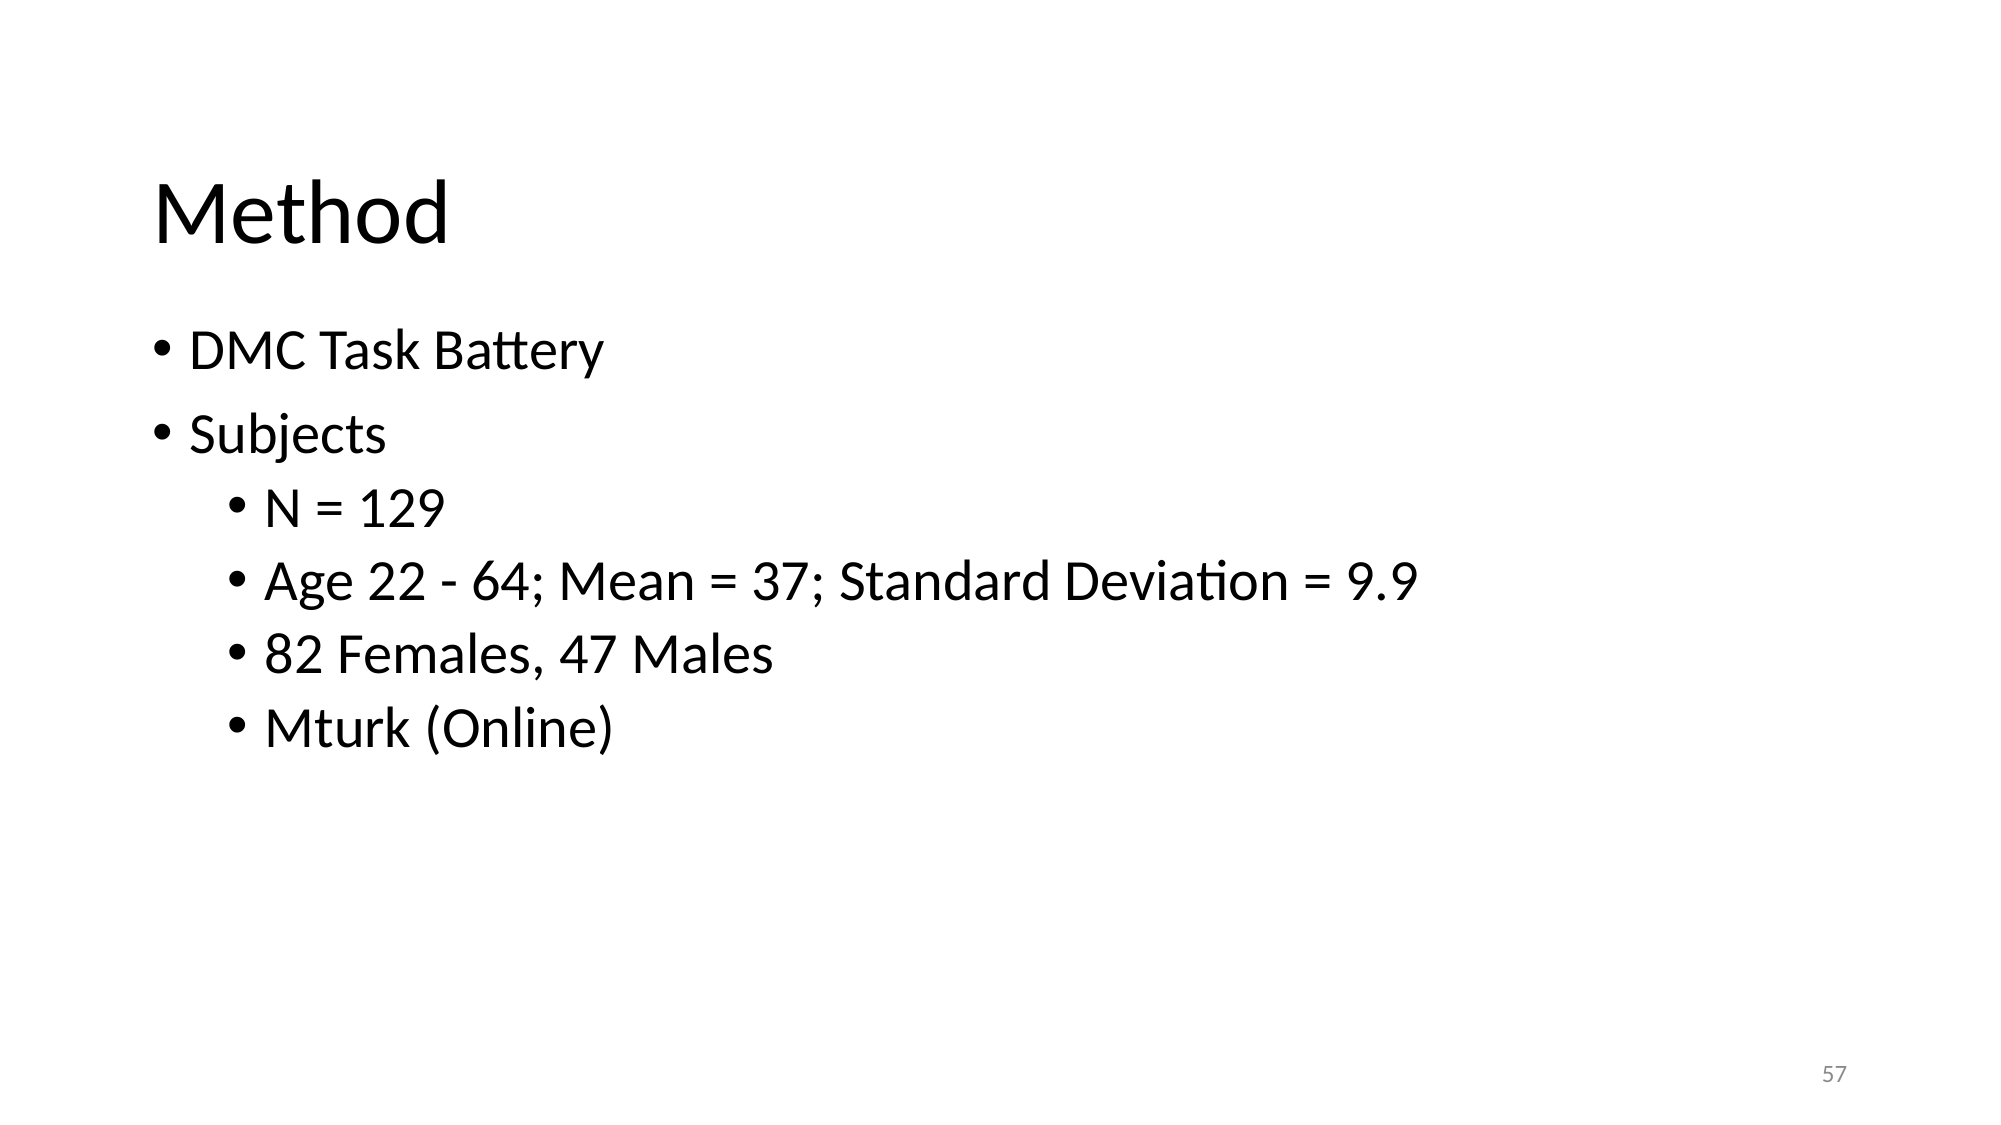

Method
DMC Task Battery
Subjects
N = 129
Age 22 - 64; Mean = 37; Standard Deviation = 9.9
82 Females, 47 Males
Mturk (Online)

57